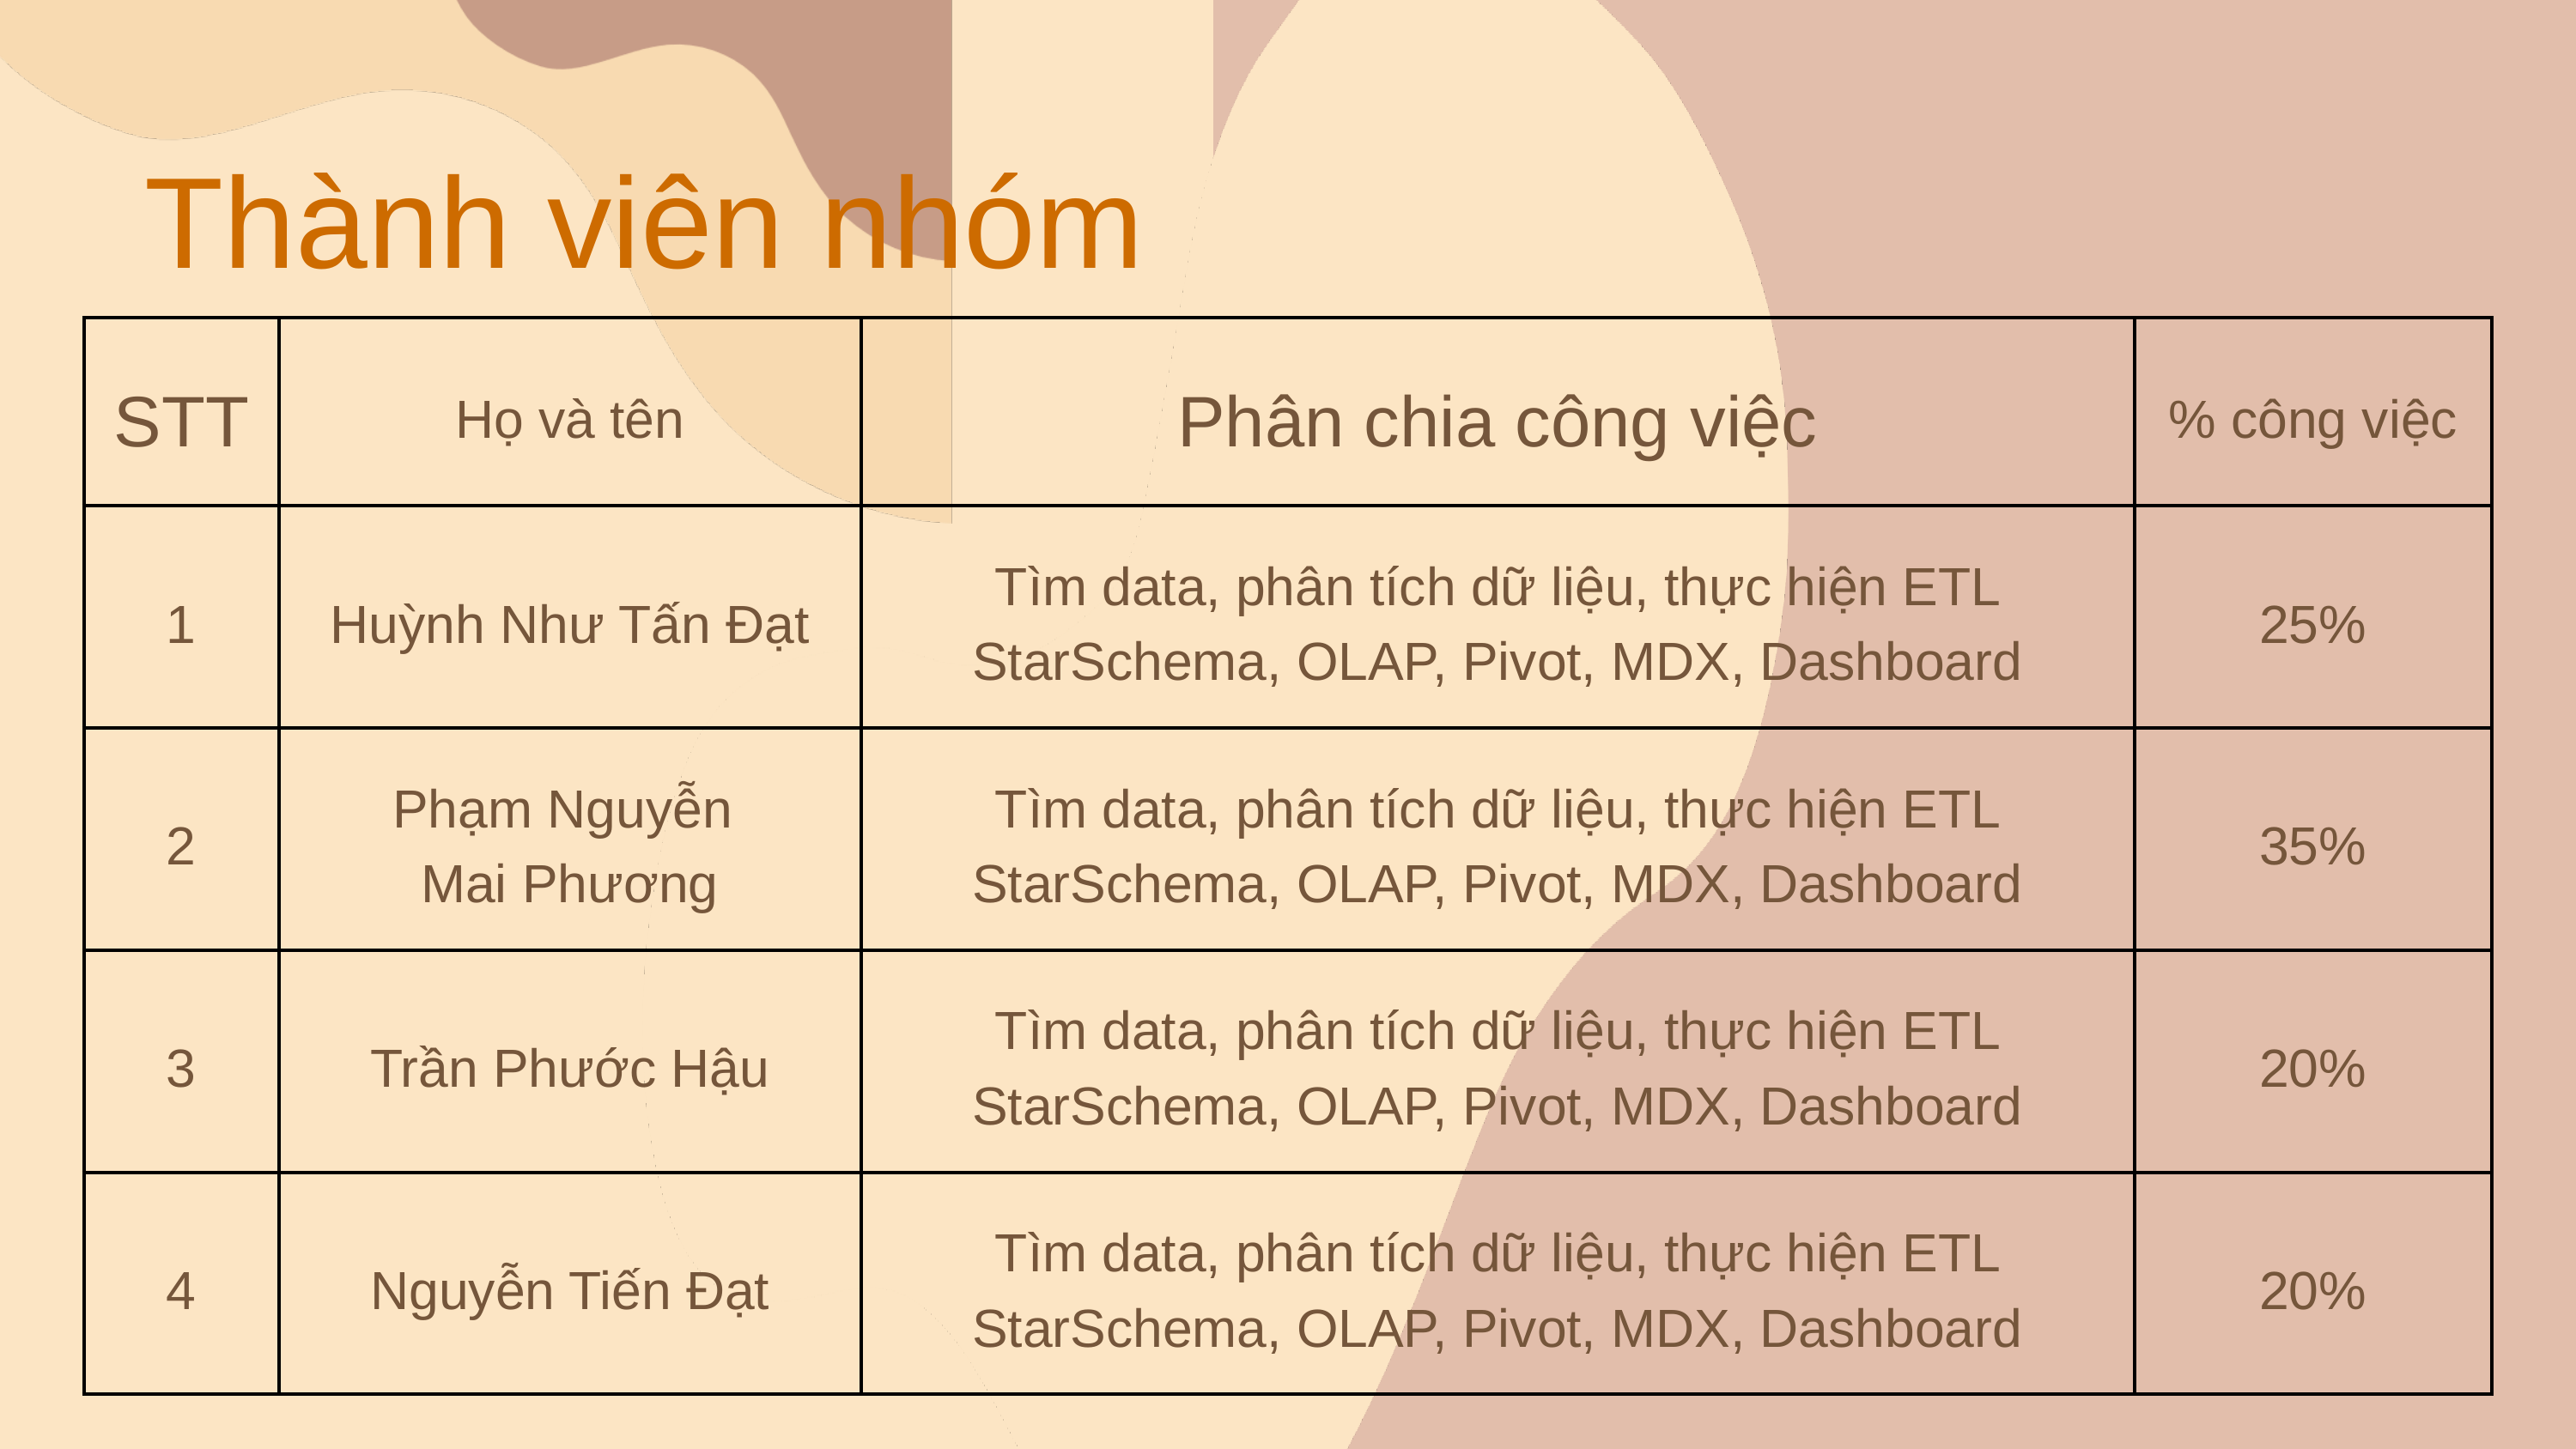

Thành viên nhóm

| STT | Họ và tên | Phân chia công việc | % công việc |
| --- | --- | --- | --- |
| 1 | Huỳnh Như Tấn Đạt | Tìm data, phân tích dữ liệu, thực hiện ETL StarSchema, OLAP, Pivot, MDX, Dashboard | 25% |
| 2 | Phạm Nguyễn Mai Phương | Tìm data, phân tích dữ liệu, thực hiện ETL StarSchema, OLAP, Pivot, MDX, Dashboard | 35% |
| 3 | Trần Phước Hậu | Tìm data, phân tích dữ liệu, thực hiện ETL StarSchema, OLAP, Pivot, MDX, Dashboard | 20% |
| 4 | Nguyễn Tiến Đạt | Tìm data, phân tích dữ liệu, thực hiện ETL StarSchema, OLAP, Pivot, MDX, Dashboard | 20% |